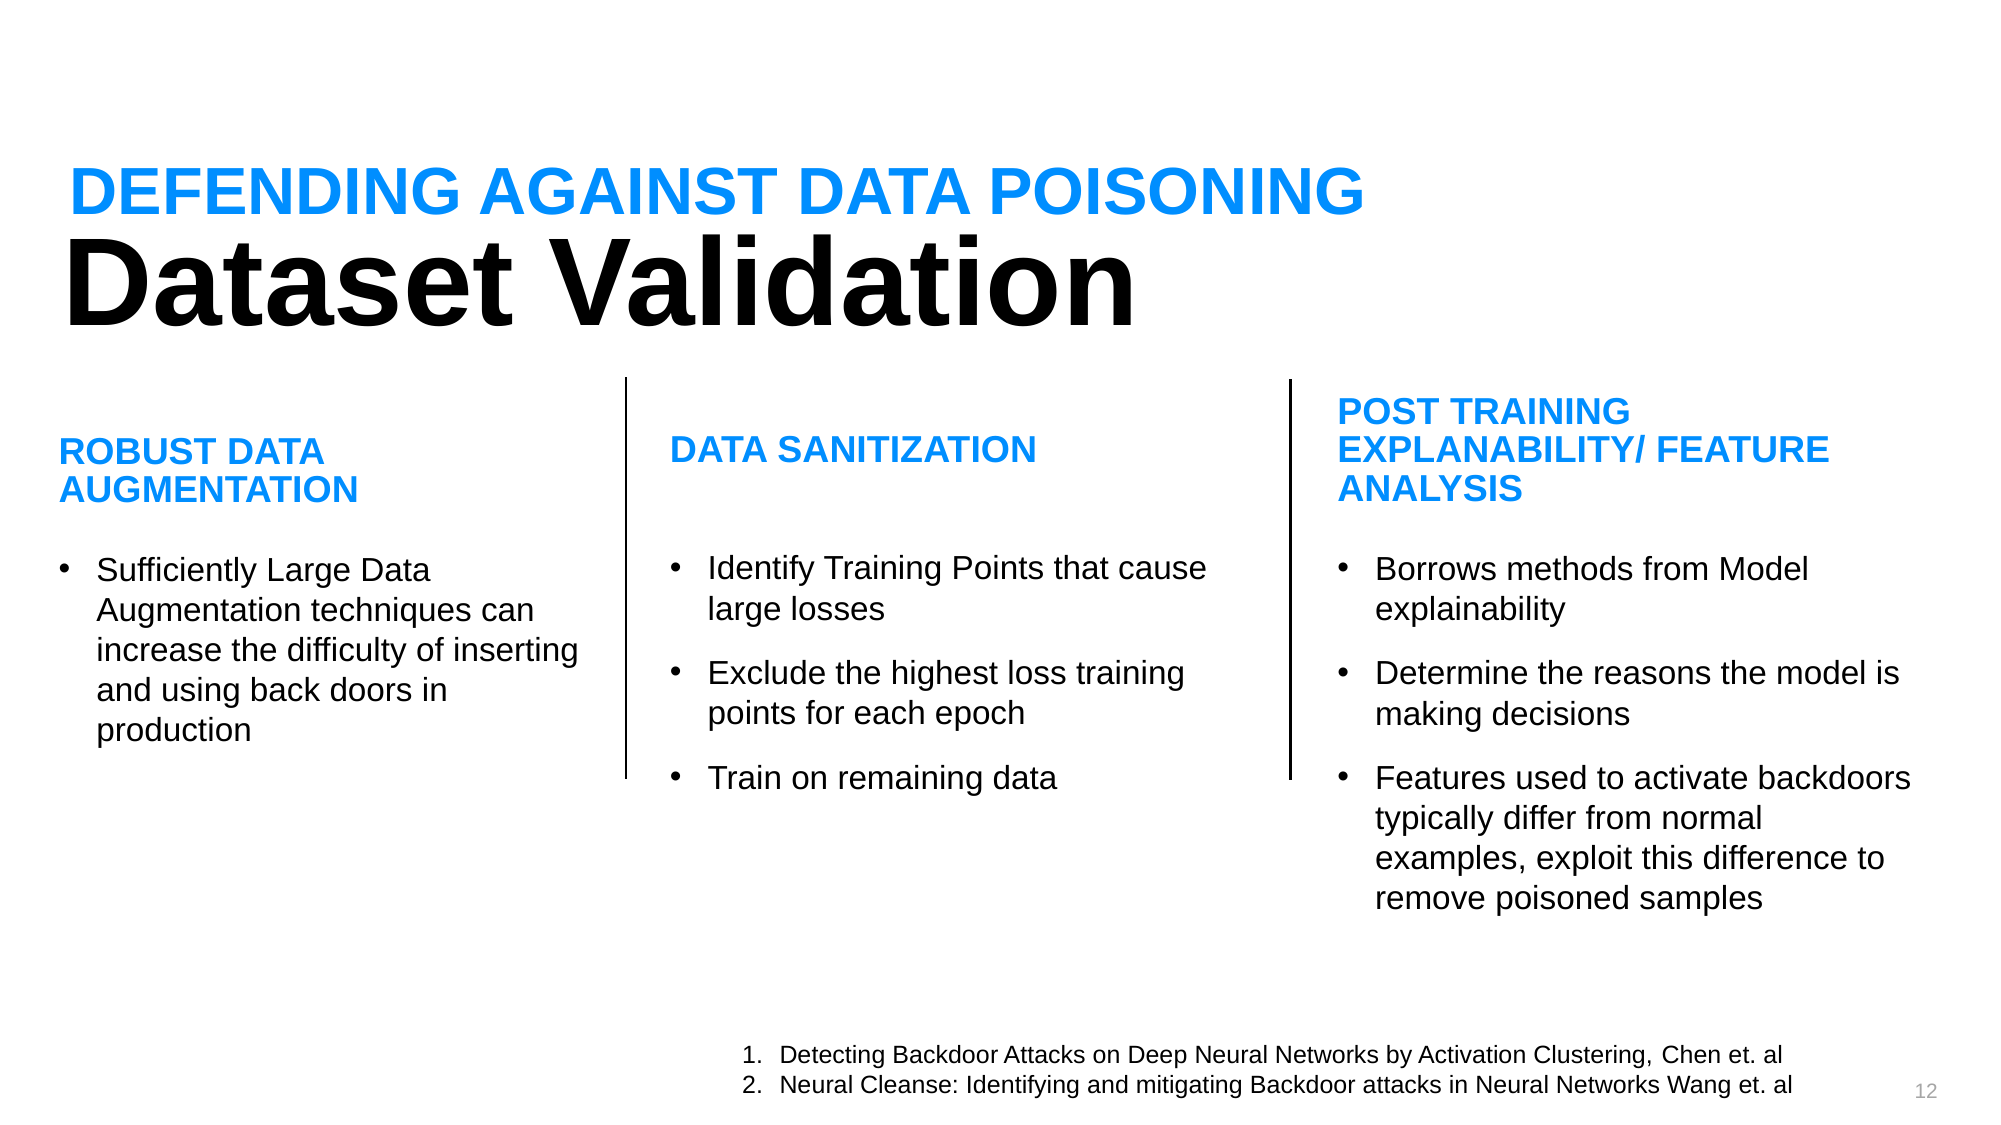

Defending against Data Poisoning
Dataset Validation

DATA SANITIZATION

Identify Training Points that cause large losses
Exclude the highest loss training points for each epoch
Train on remaining data

ROBUST DATA AUGMENTATION

Sufficiently Large Data Augmentation techniques can increase the difficulty of inserting and using back doors in production
POST TRAINING EXPLANABILITY/ FEATURE ANALYSIS

Borrows methods from Model explainability
Determine the reasons the model is making decisions
Features used to activate backdoors typically differ from normal examples, exploit this difference to remove poisoned samples
Detecting Backdoor Attacks on Deep Neural Networks by Activation Clustering, Chen et. al
Neural Cleanse: Identifying and mitigating Backdoor attacks in Neural Networks Wang et. al

12